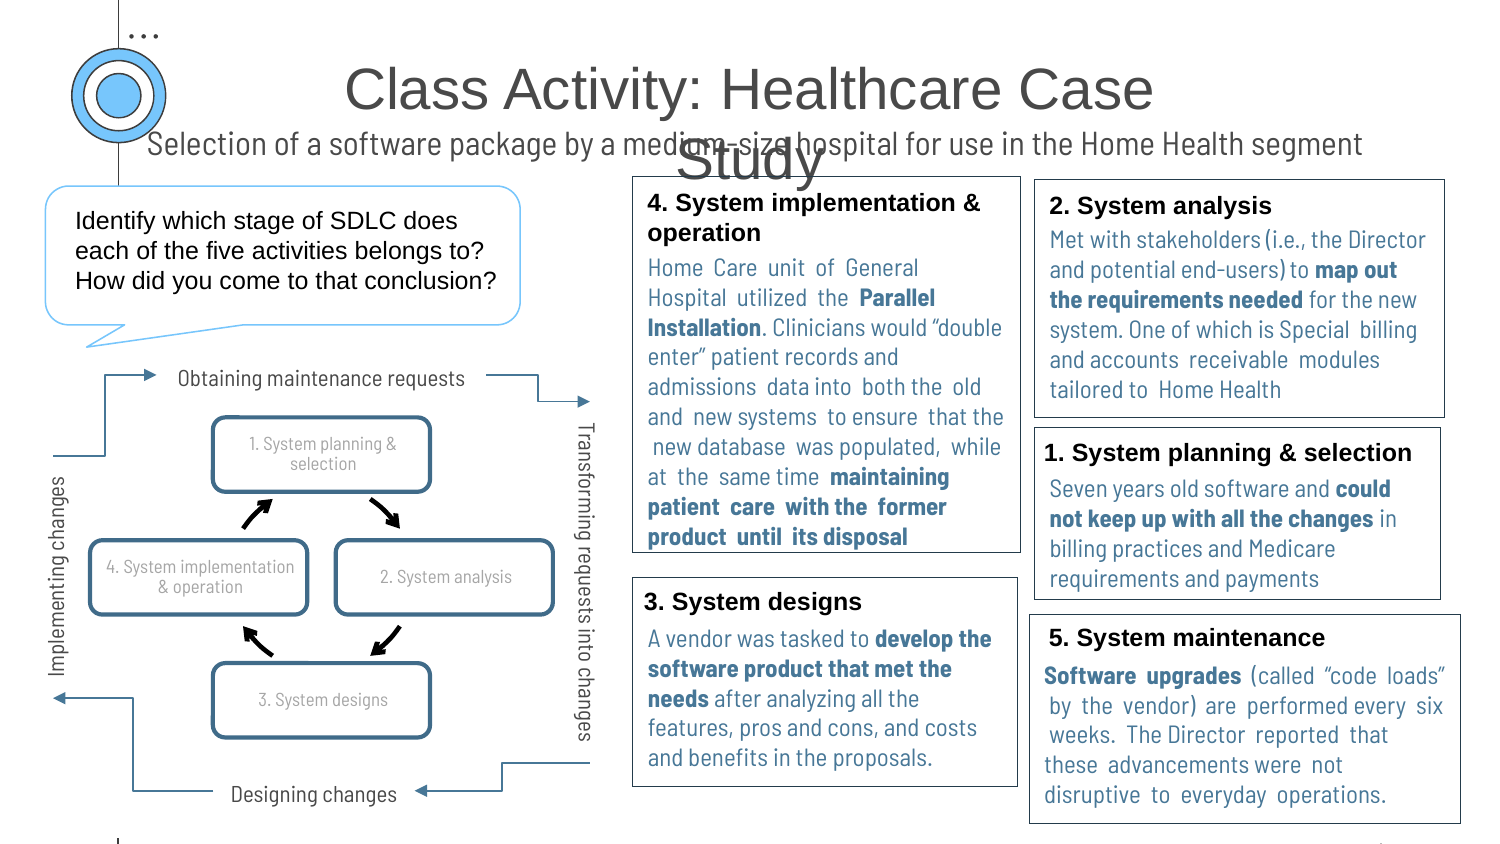

Class Activity: Healthcare Case Study
Selection of a software package by a medium-size hospital for use in the Home Health segment

Home  Care  unit  of  General  Hospital  utilized  the  Parallel  Installation. Clinicians would “double enter” patient records and admissions  data into  both the  old and  new systems  to ensure  that the  new database  was populated,  while at  the  same time  maintaining patient  care  with the  former product  until  its disposal
4. System implementation & operation

Met with stakeholders (i.e., the Director and potential end-users) to map out the requirements needed for the new system. One of which is Special  billing  and accounts  receivable  modules tailored to  Home Health

2. System analysis

Identify which stage of SDLC does each of the five activities belongs to? How did you come to that conclusion?

Obtaining maintenance requests
1. System planning & selection
2. System analysis
3. System designs
4. System implementation & operation
Implementing changes
Transforming requests into changes
Designing changes

Seven years old software and could not keep up with all the changes in billing practices and Medicare requirements and payments
1. System planning & selection

A vendor was tasked to develop the software product that met the needs after analyzing all the features, pros and cons, and costs and benefits in the proposals.
3. System designs
5. System maintenance

Software  upgrades  (called  “code  loads”  by  the  vendor)  are  performed every  six  weeks.  The Director  reported  that  these  advancements were  not  disruptive  to  everyday  operations.